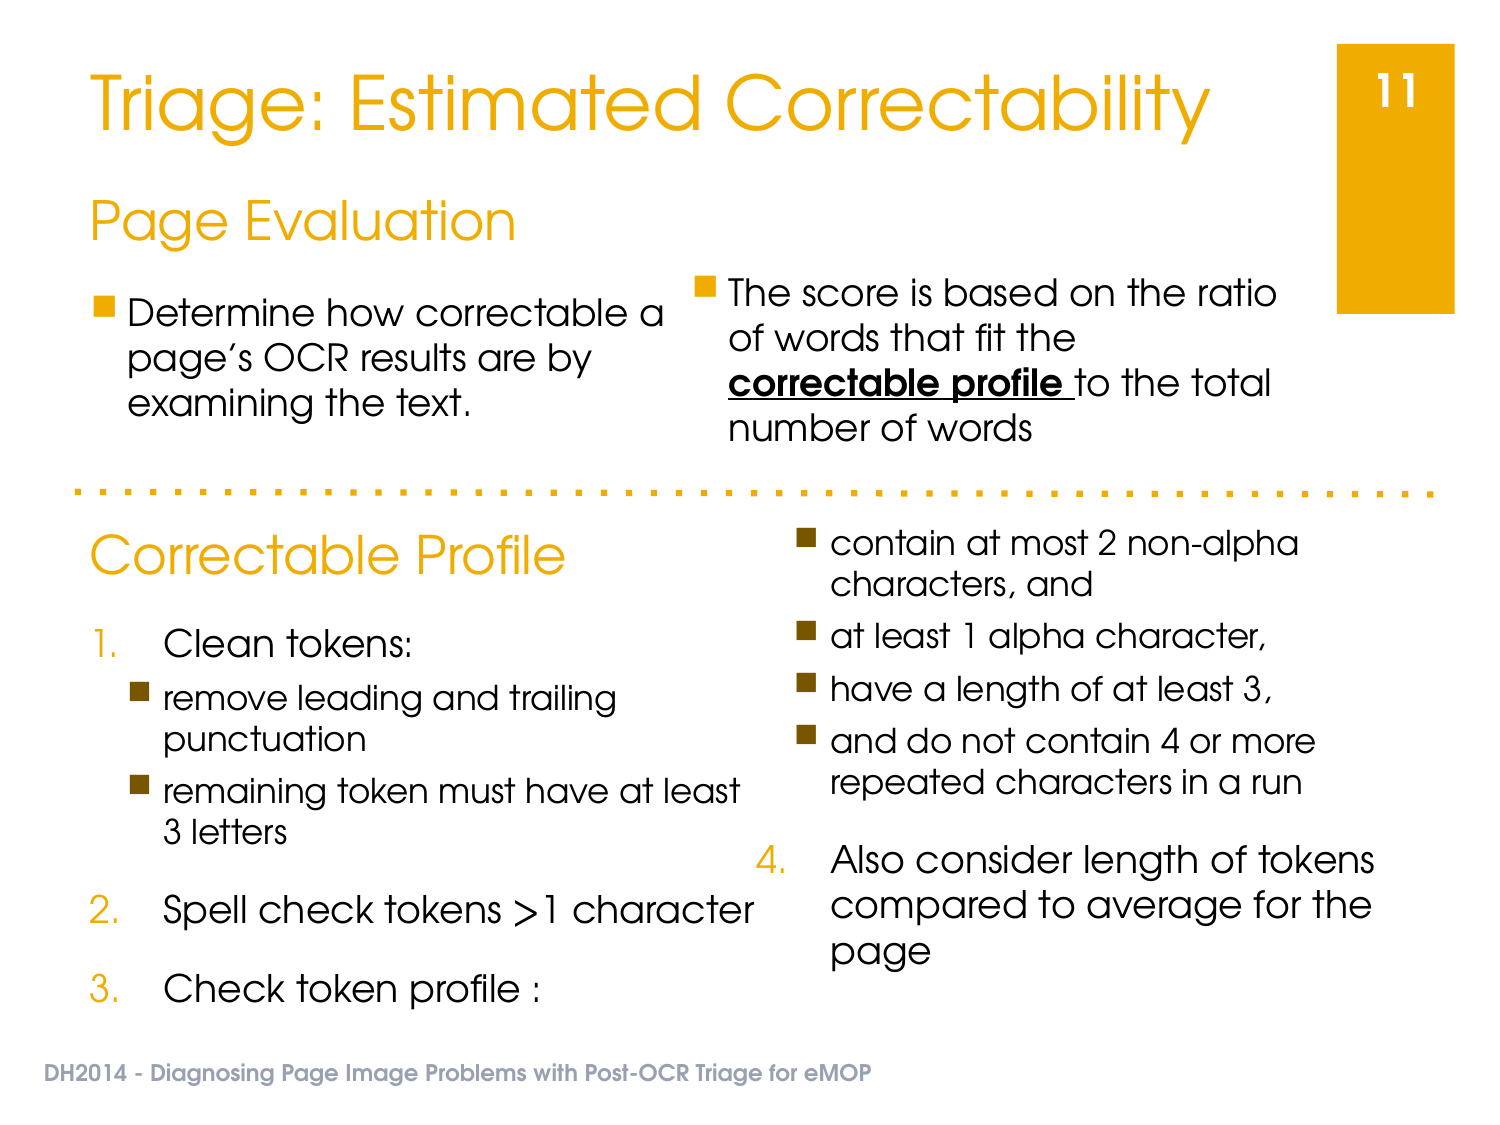

# Triage: Estimated Correctability
11
Page Evaluation
Determine how correctable a page’s OCR results are by examining the text.

The score is based on the ratio of words that fit the correctable profile to the total number of words
Correctable Profile
Clean tokens:
remove leading and trailing punctuation
remaining token must have at least 3 letters
Spell check tokens >1 character
Check token profile :
contain at most 2 non-alpha characters, and
at least 1 alpha character,
have a length of at least 3,
and do not contain 4 or more repeated characters in a run
Also consider length of tokens compared to average for the page

DH2014 - Diagnosing Page Image Problems with Post-OCR Triage for eMOP